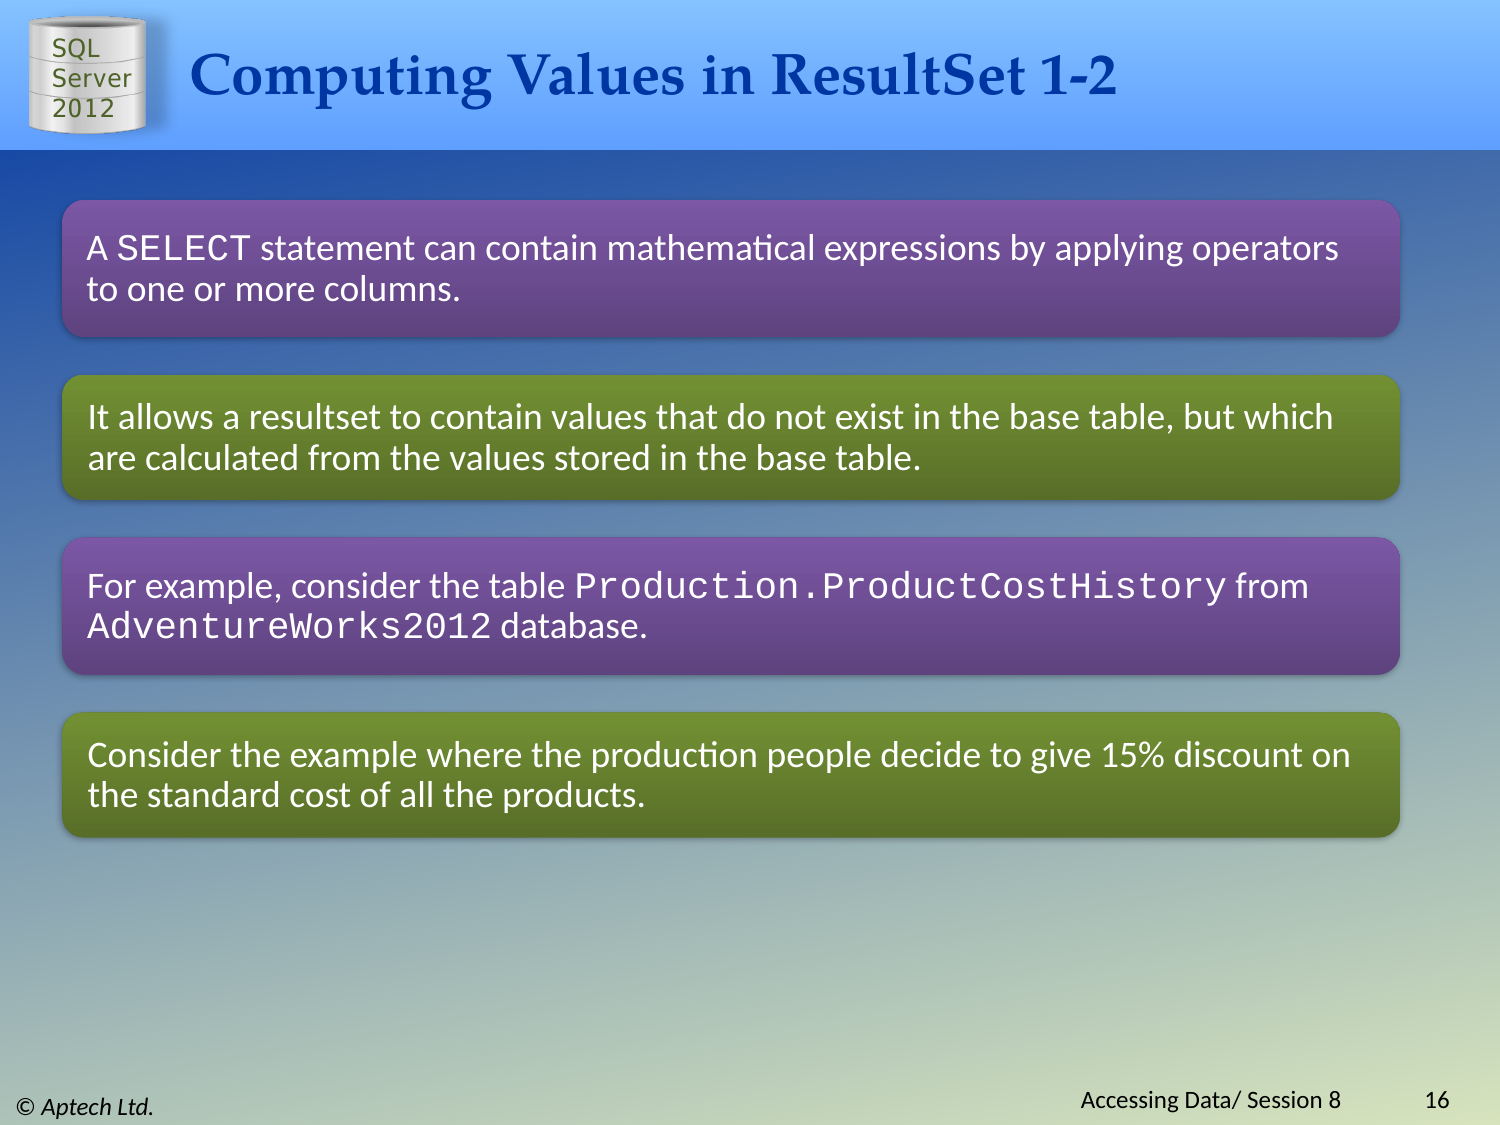

# Computing Values in ResultSet 1-2

A SELECT statement can contain mathematical expressions by applying operators to one or more columns.

It allows a resultset to contain values that do not exist in the base table, but which are calculated from the values stored in the base table.

For example, consider the table Production.ProductCostHistory from AdventureWorks2012 database.

Consider the example where the production people decide to give 15% discount on the standard cost of all the products.
Accessing Data/ Session 8
16